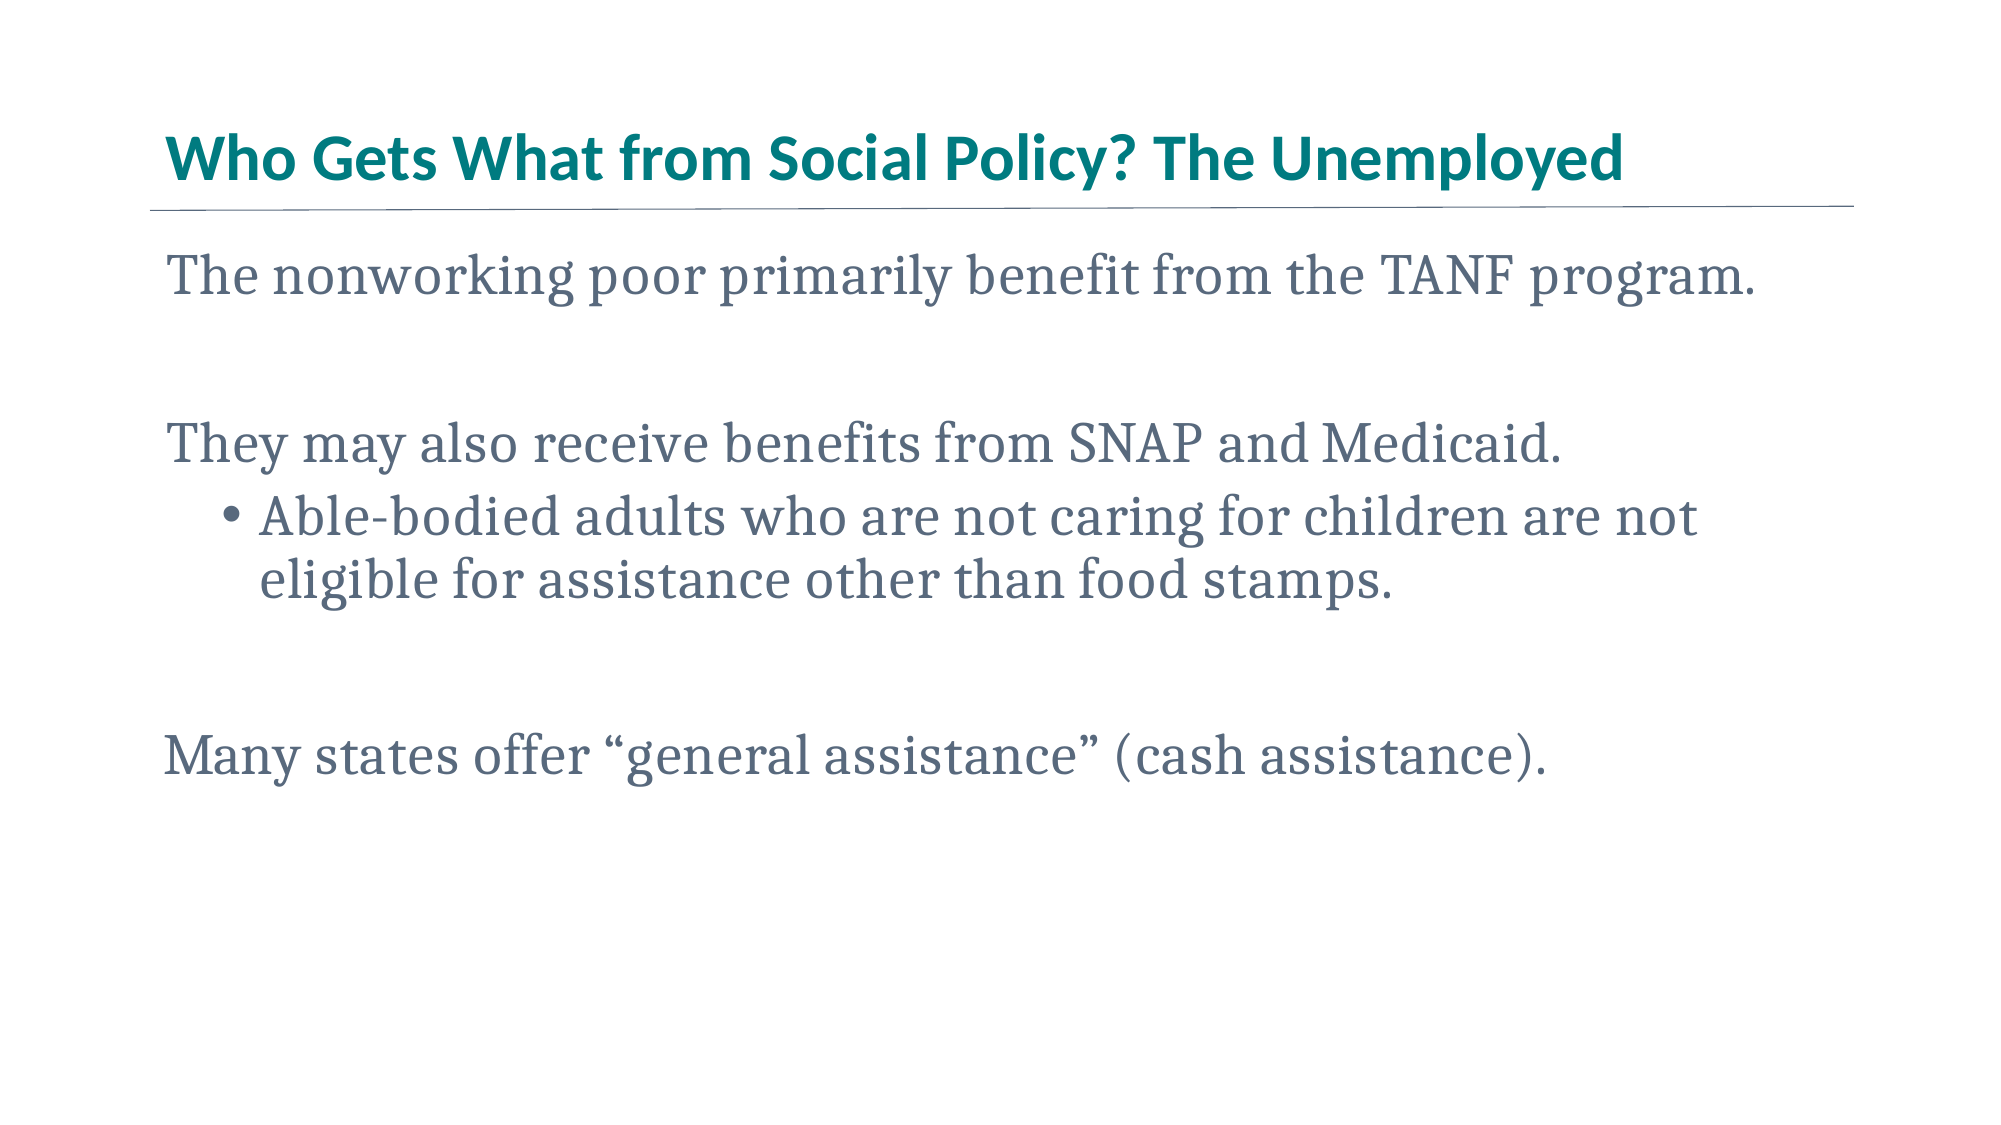

# Who Gets What from Social Policy? The Unemployed
The nonworking poor primarily benefit from the TANF program.

They may also receive benefits from SNAP and Medicaid.
Able-bodied adults who are not caring for children are not eligible for assistance other than food stamps.

Many states offer “general assistance” (cash assistance).